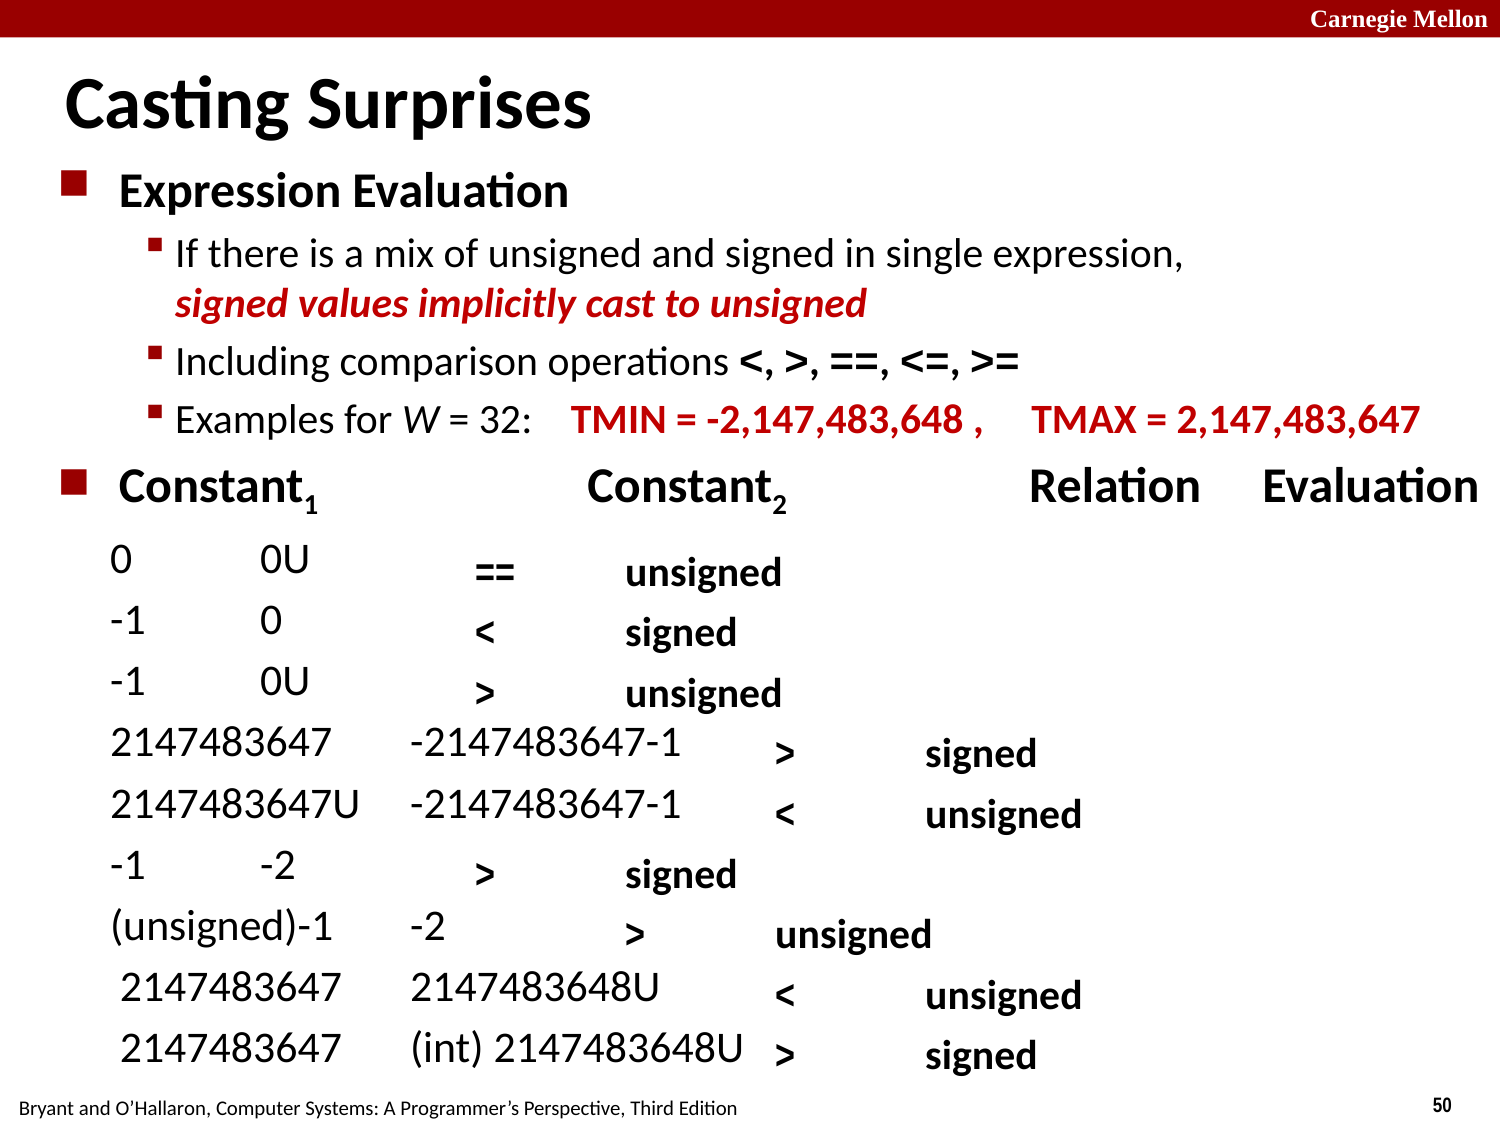

# Casting Surprises
Expression Evaluation
If there is a mix of unsigned and signed in single expression,
signed values implicitly cast to unsigned
Including comparison operations <, >, ==, <=, >=
Examples for W = 32:    TMIN = -2,147,483,648 ,     TMAX = 2,147,483,647
Constant1	Constant2	Relation	Evaluation
	0	0U
	-1	0
	-1	0U
	2147483647	-2147483647-1
	2147483647U	-2147483647-1
	-1	-2
	(unsigned)-1	-2
	 2147483647 	2147483648U
	 2147483647 	(int) 2147483648U
	0	0U	==	unsigned
	-1	0	<	signed
	-1	0U	>	unsigned
	2147483647	-2147483648 	>	signed
	2147483647U	-2147483648 	<	unsigned
	-1	-2 	>	signed
	(unsigned) -1	-2 	>	unsigned
	 2147483647 	2147483648U 	<	unsigned
	 2147483647 	(int) 2147483648U	>	signed